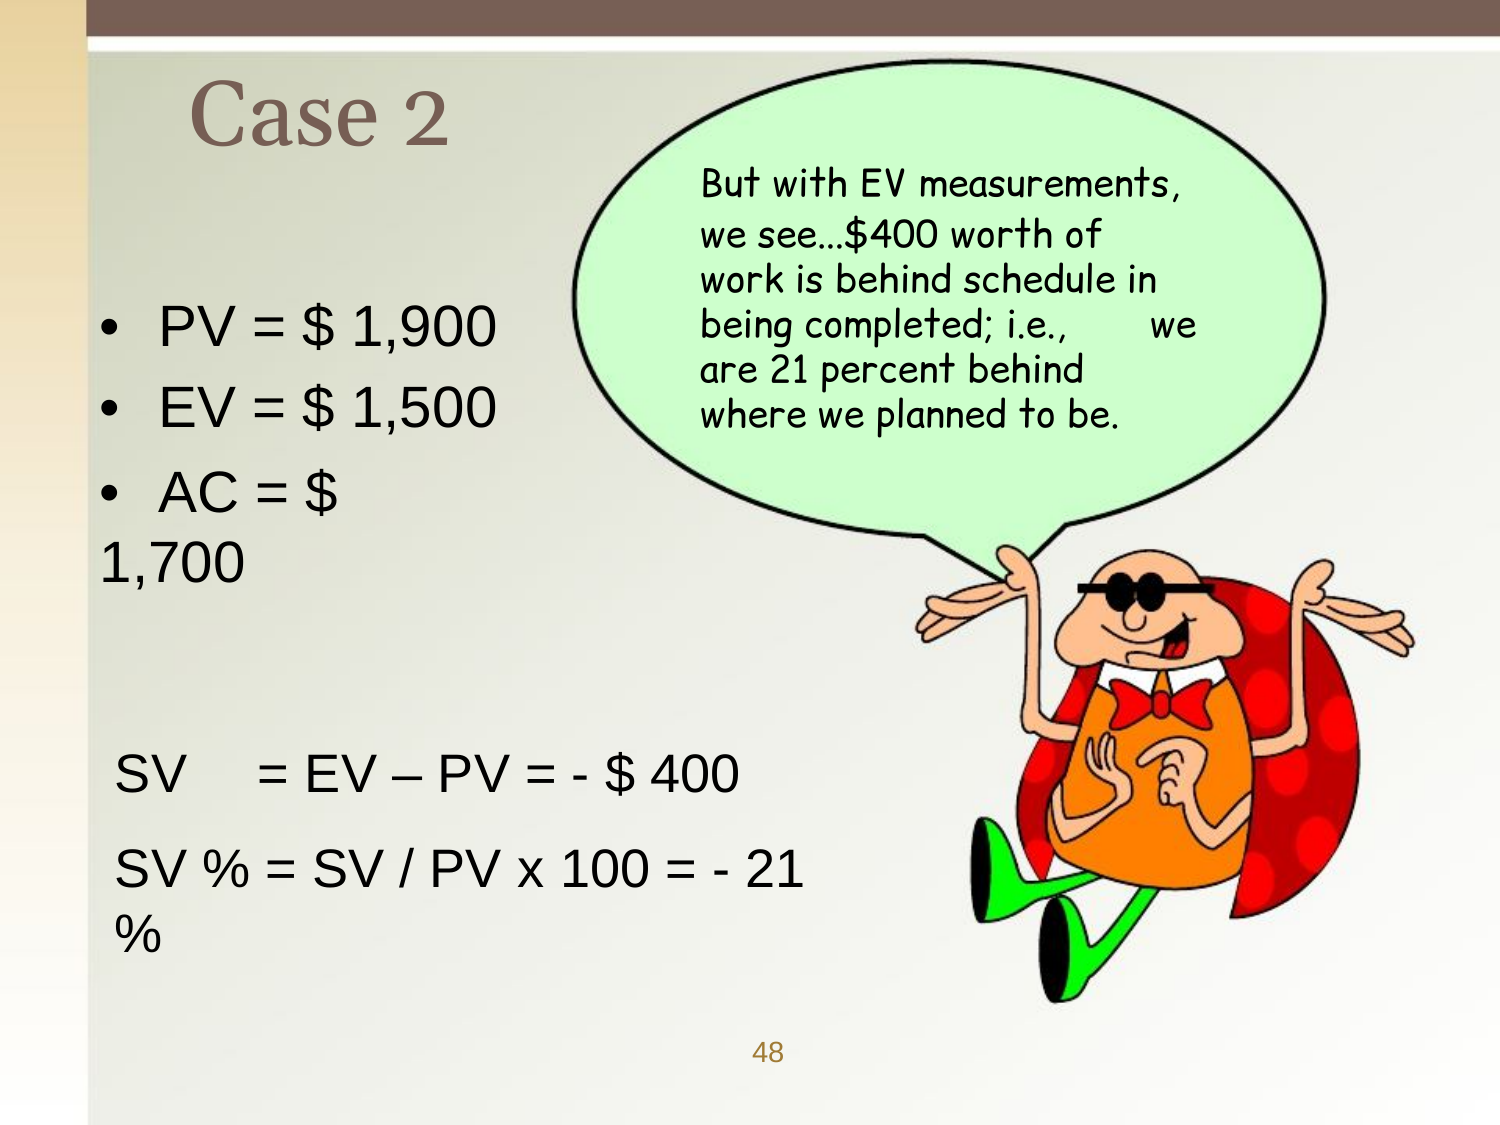

# Case 2
But with EV measurements,
we see...$400 worth of work is behind schedule in being completed; i.e.,	we are 21 percent behind where we planned to be.
•	PV = $ 1,900
•	EV = $ 1,500
•	AC = $ 1,700
SV	= EV – PV = - $ 400
SV % = SV / PV x 100 = - 21 %
48